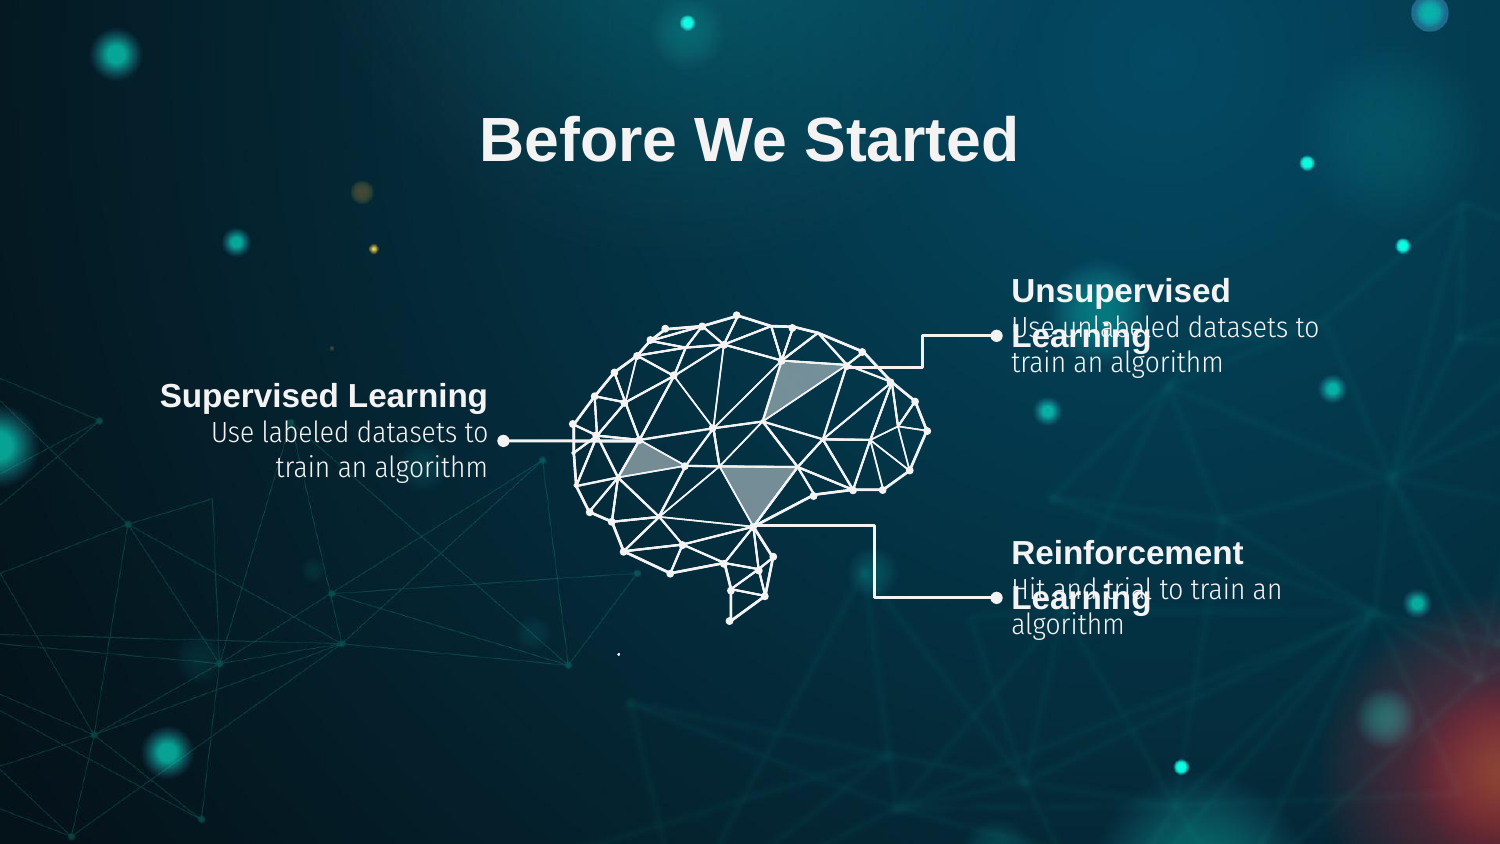

# Before We Started
Unsupervised Learning
Use unlabeled datasets to train an algorithm

Supervised Learning
Use labeled datasets to train an algorithm
Reinforcement Learning
Hit and trial to train an algorithm